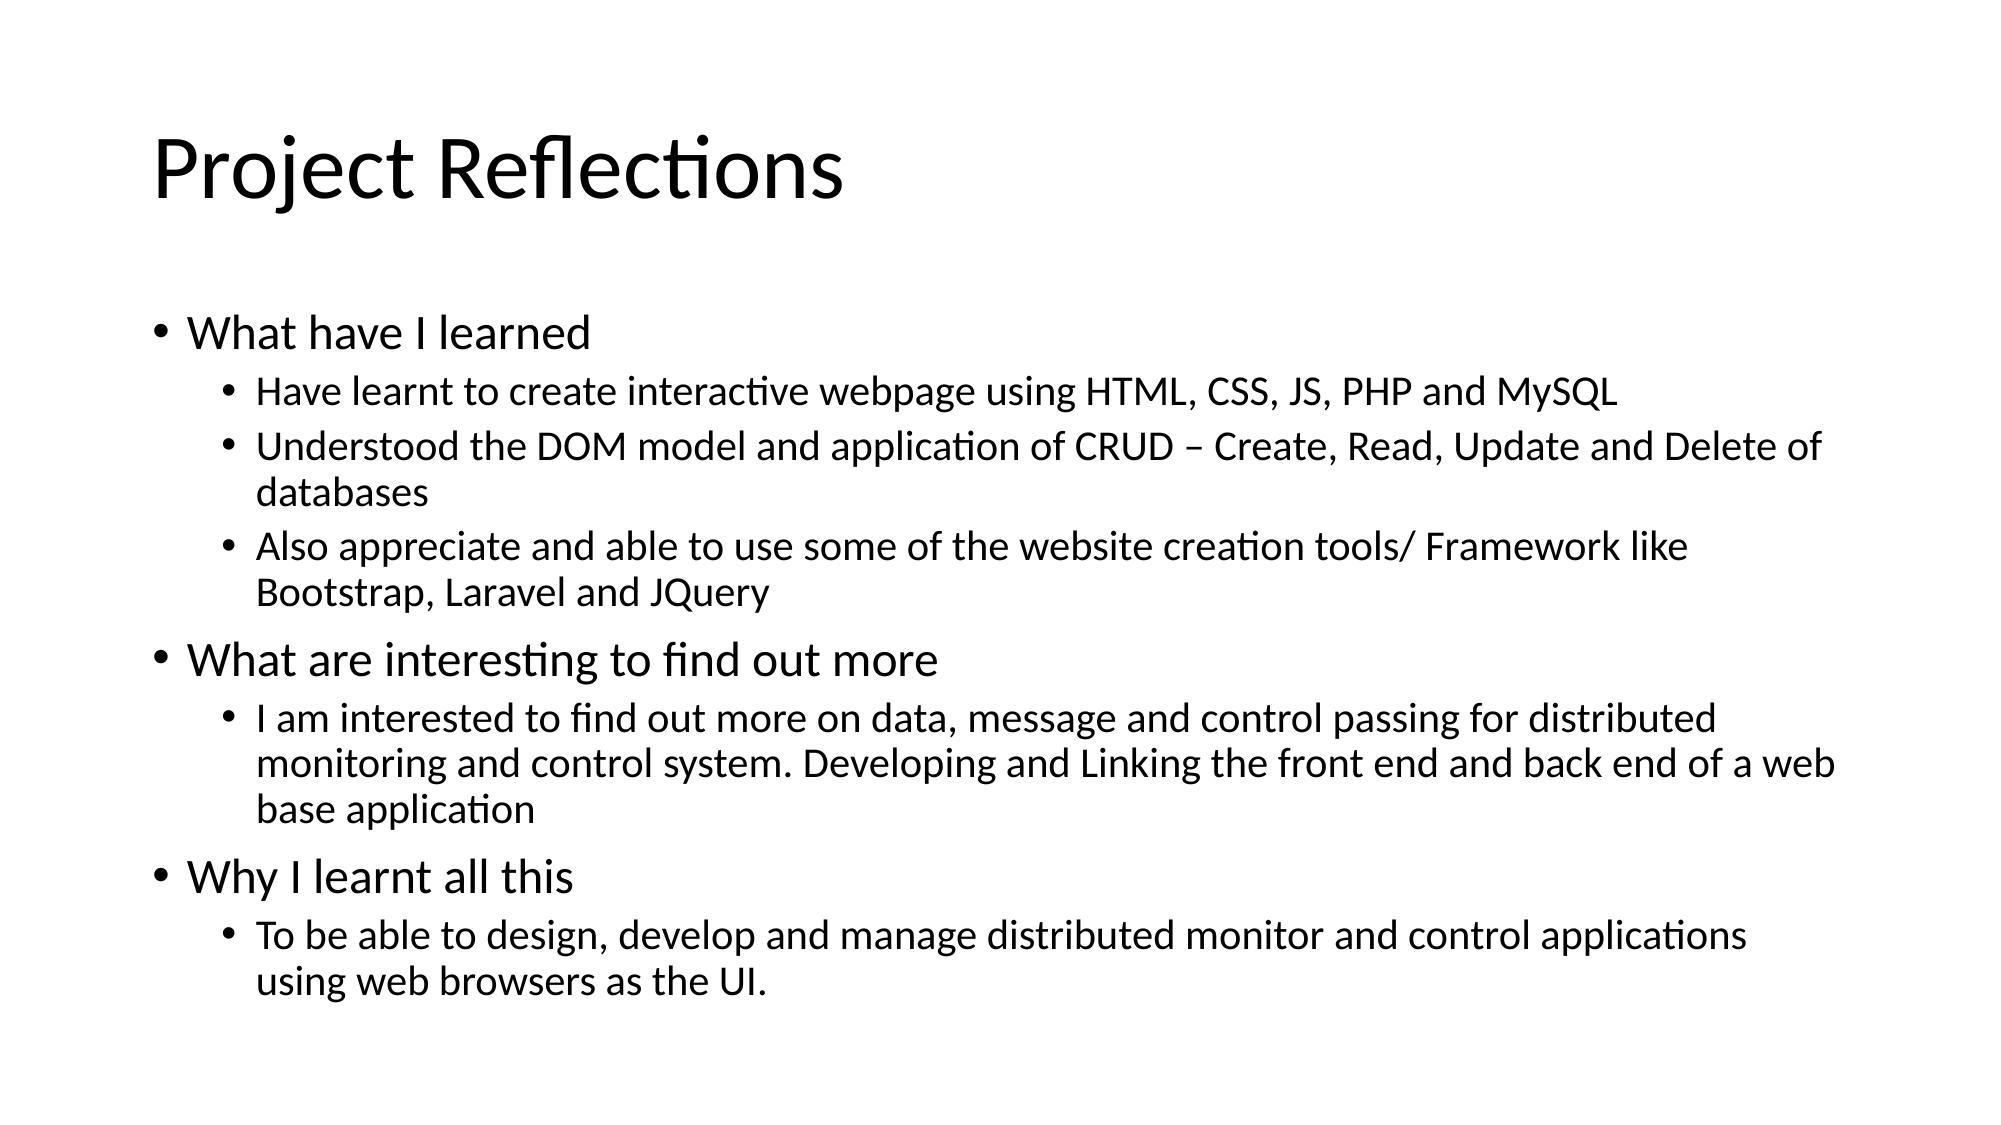

# Project Reflections
What have I learned
Have learnt to create interactive webpage using HTML, CSS, JS, PHP and MySQL
Understood the DOM model and application of CRUD – Create, Read, Update and Delete of databases
Also appreciate and able to use some of the website creation tools/ Framework like Bootstrap, Laravel and JQuery
What are interesting to find out more
I am interested to find out more on data, message and control passing for distributed monitoring and control system. Developing and Linking the front end and back end of a web base application
Why I learnt all this
To be able to design, develop and manage distributed monitor and control applications using web browsers as the UI.